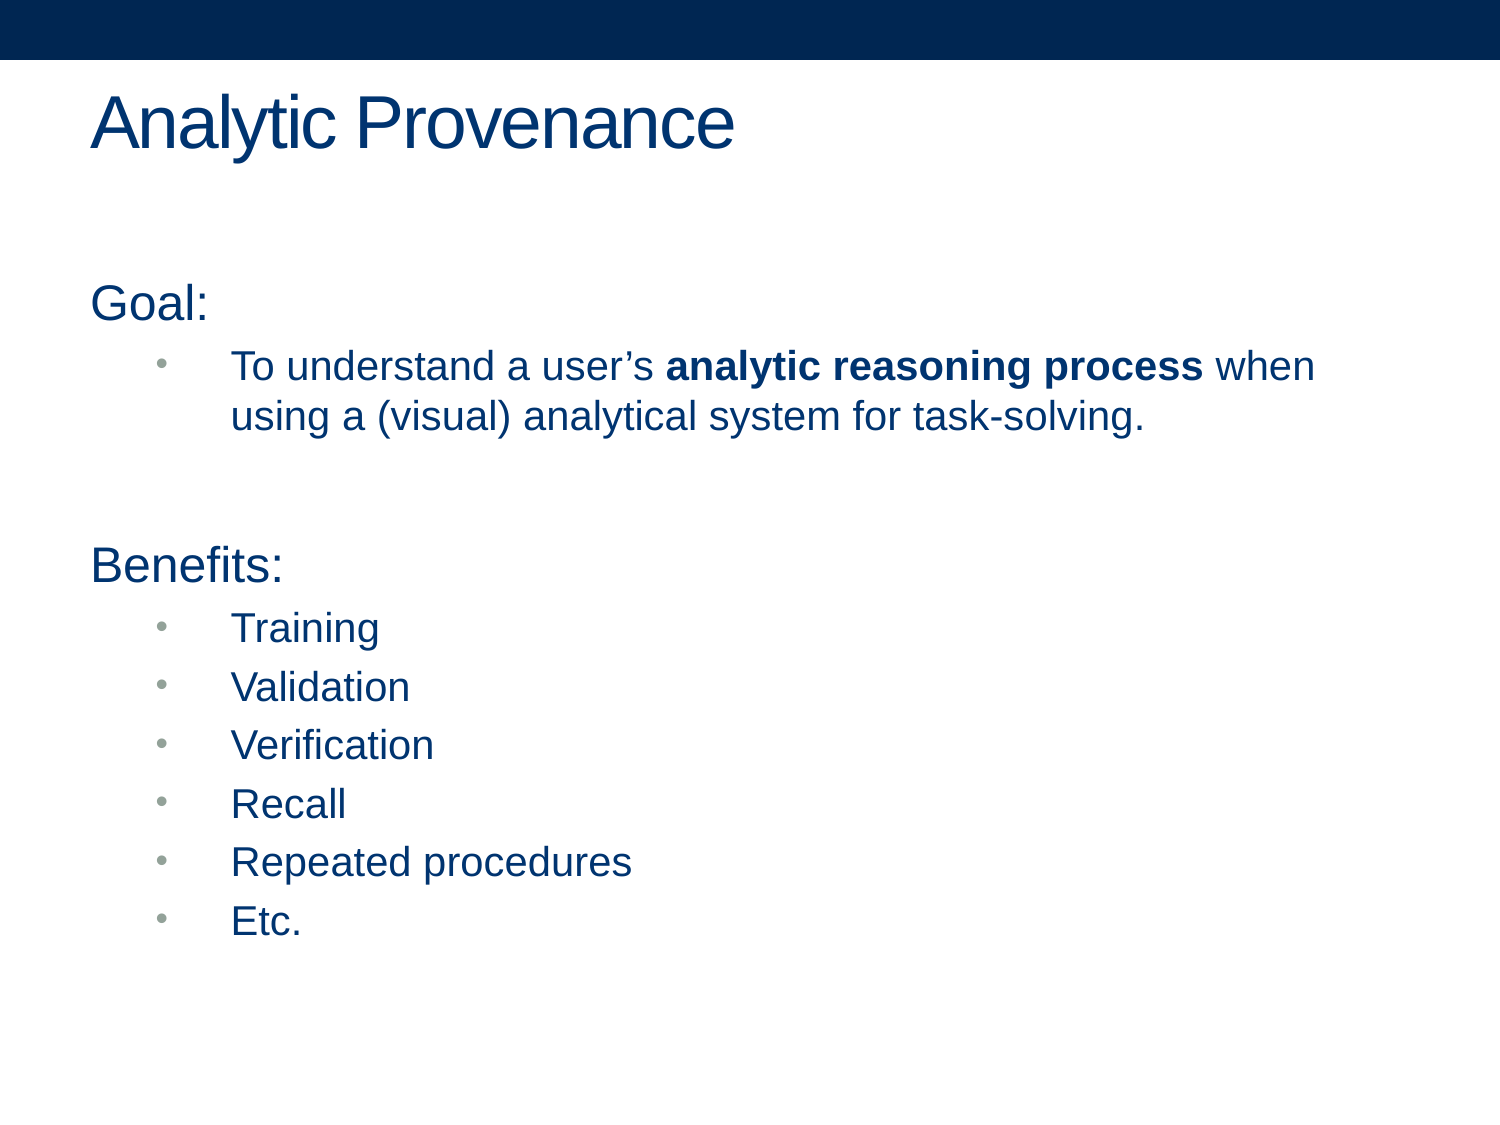

# Analytic Provenance
Goal:
To understand a user’s analytic reasoning process when using a (visual) analytical system for task-solving.

Benefits:
Training
Validation
Verification
Recall
Repeated procedures
Etc.